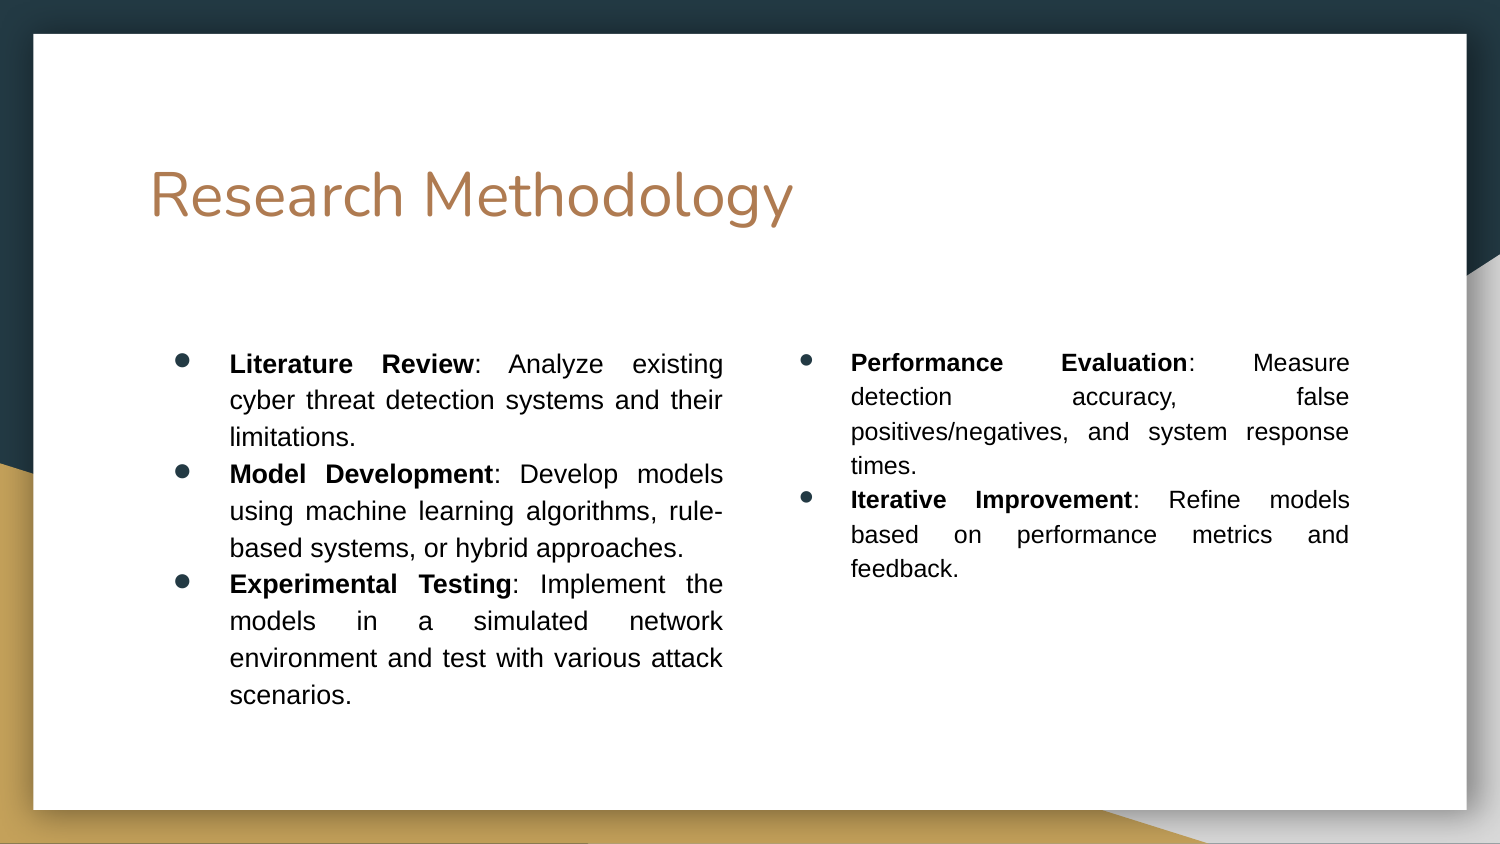

# Research Methodology
Literature Review: Analyze existing cyber threat detection systems and their limitations.
Model Development: Develop models using machine learning algorithms, rule-based systems, or hybrid approaches.
Experimental Testing: Implement the models in a simulated network environment and test with various attack scenarios.

Performance Evaluation: Measure detection accuracy, false positives/negatives, and system response times.
Iterative Improvement: Refine models based on performance metrics and feedback.